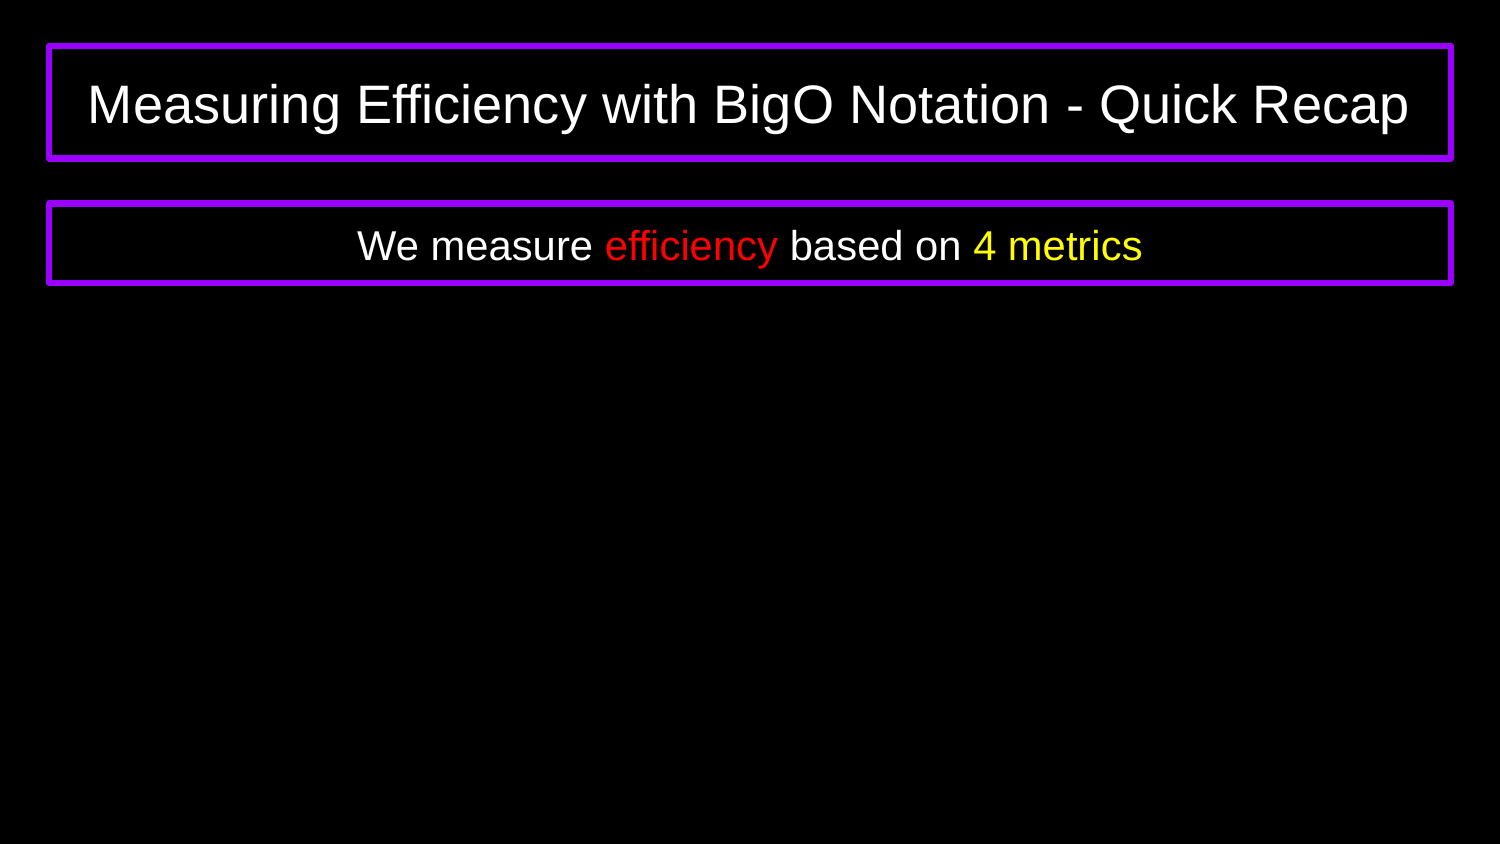

Measuring Efficiency with BigO Notation - Quick Recap
# We measure efficiency based on 4 metrics